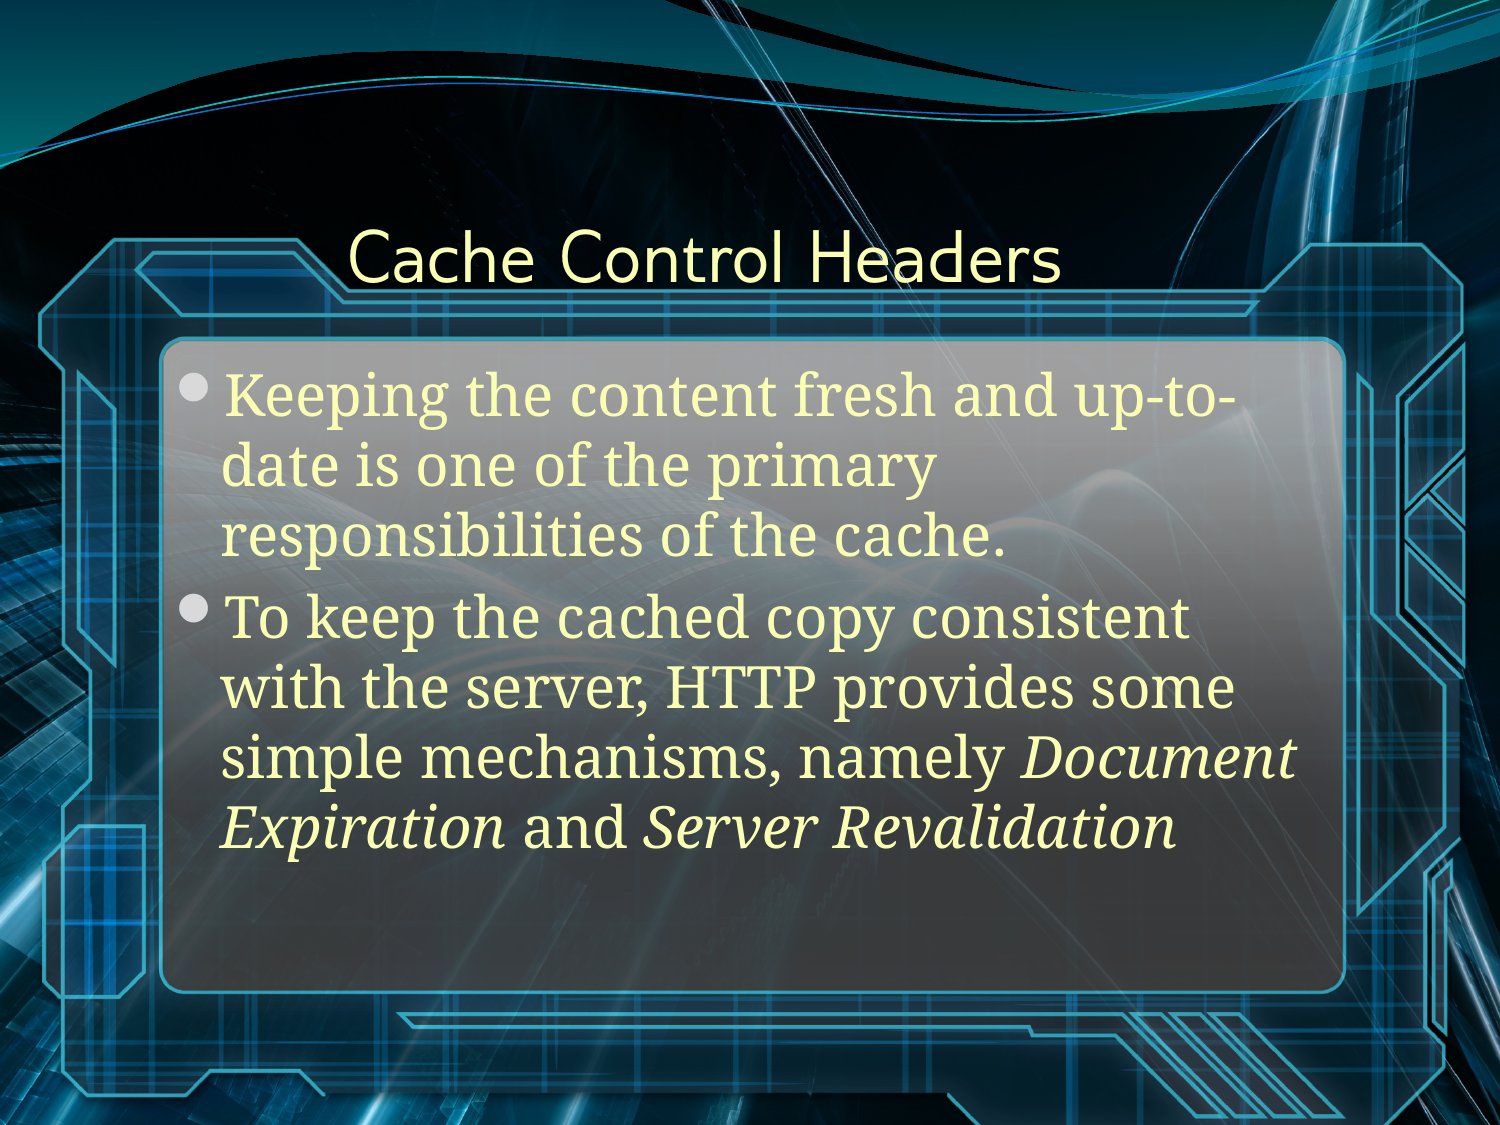

# Cache Control Headers
Keeping the content fresh and up-to-date is one of the primary responsibilities of the cache.
To keep the cached copy consistent with the server, HTTP provides some simple mechanisms, namely Document Expiration and Server Revalidation